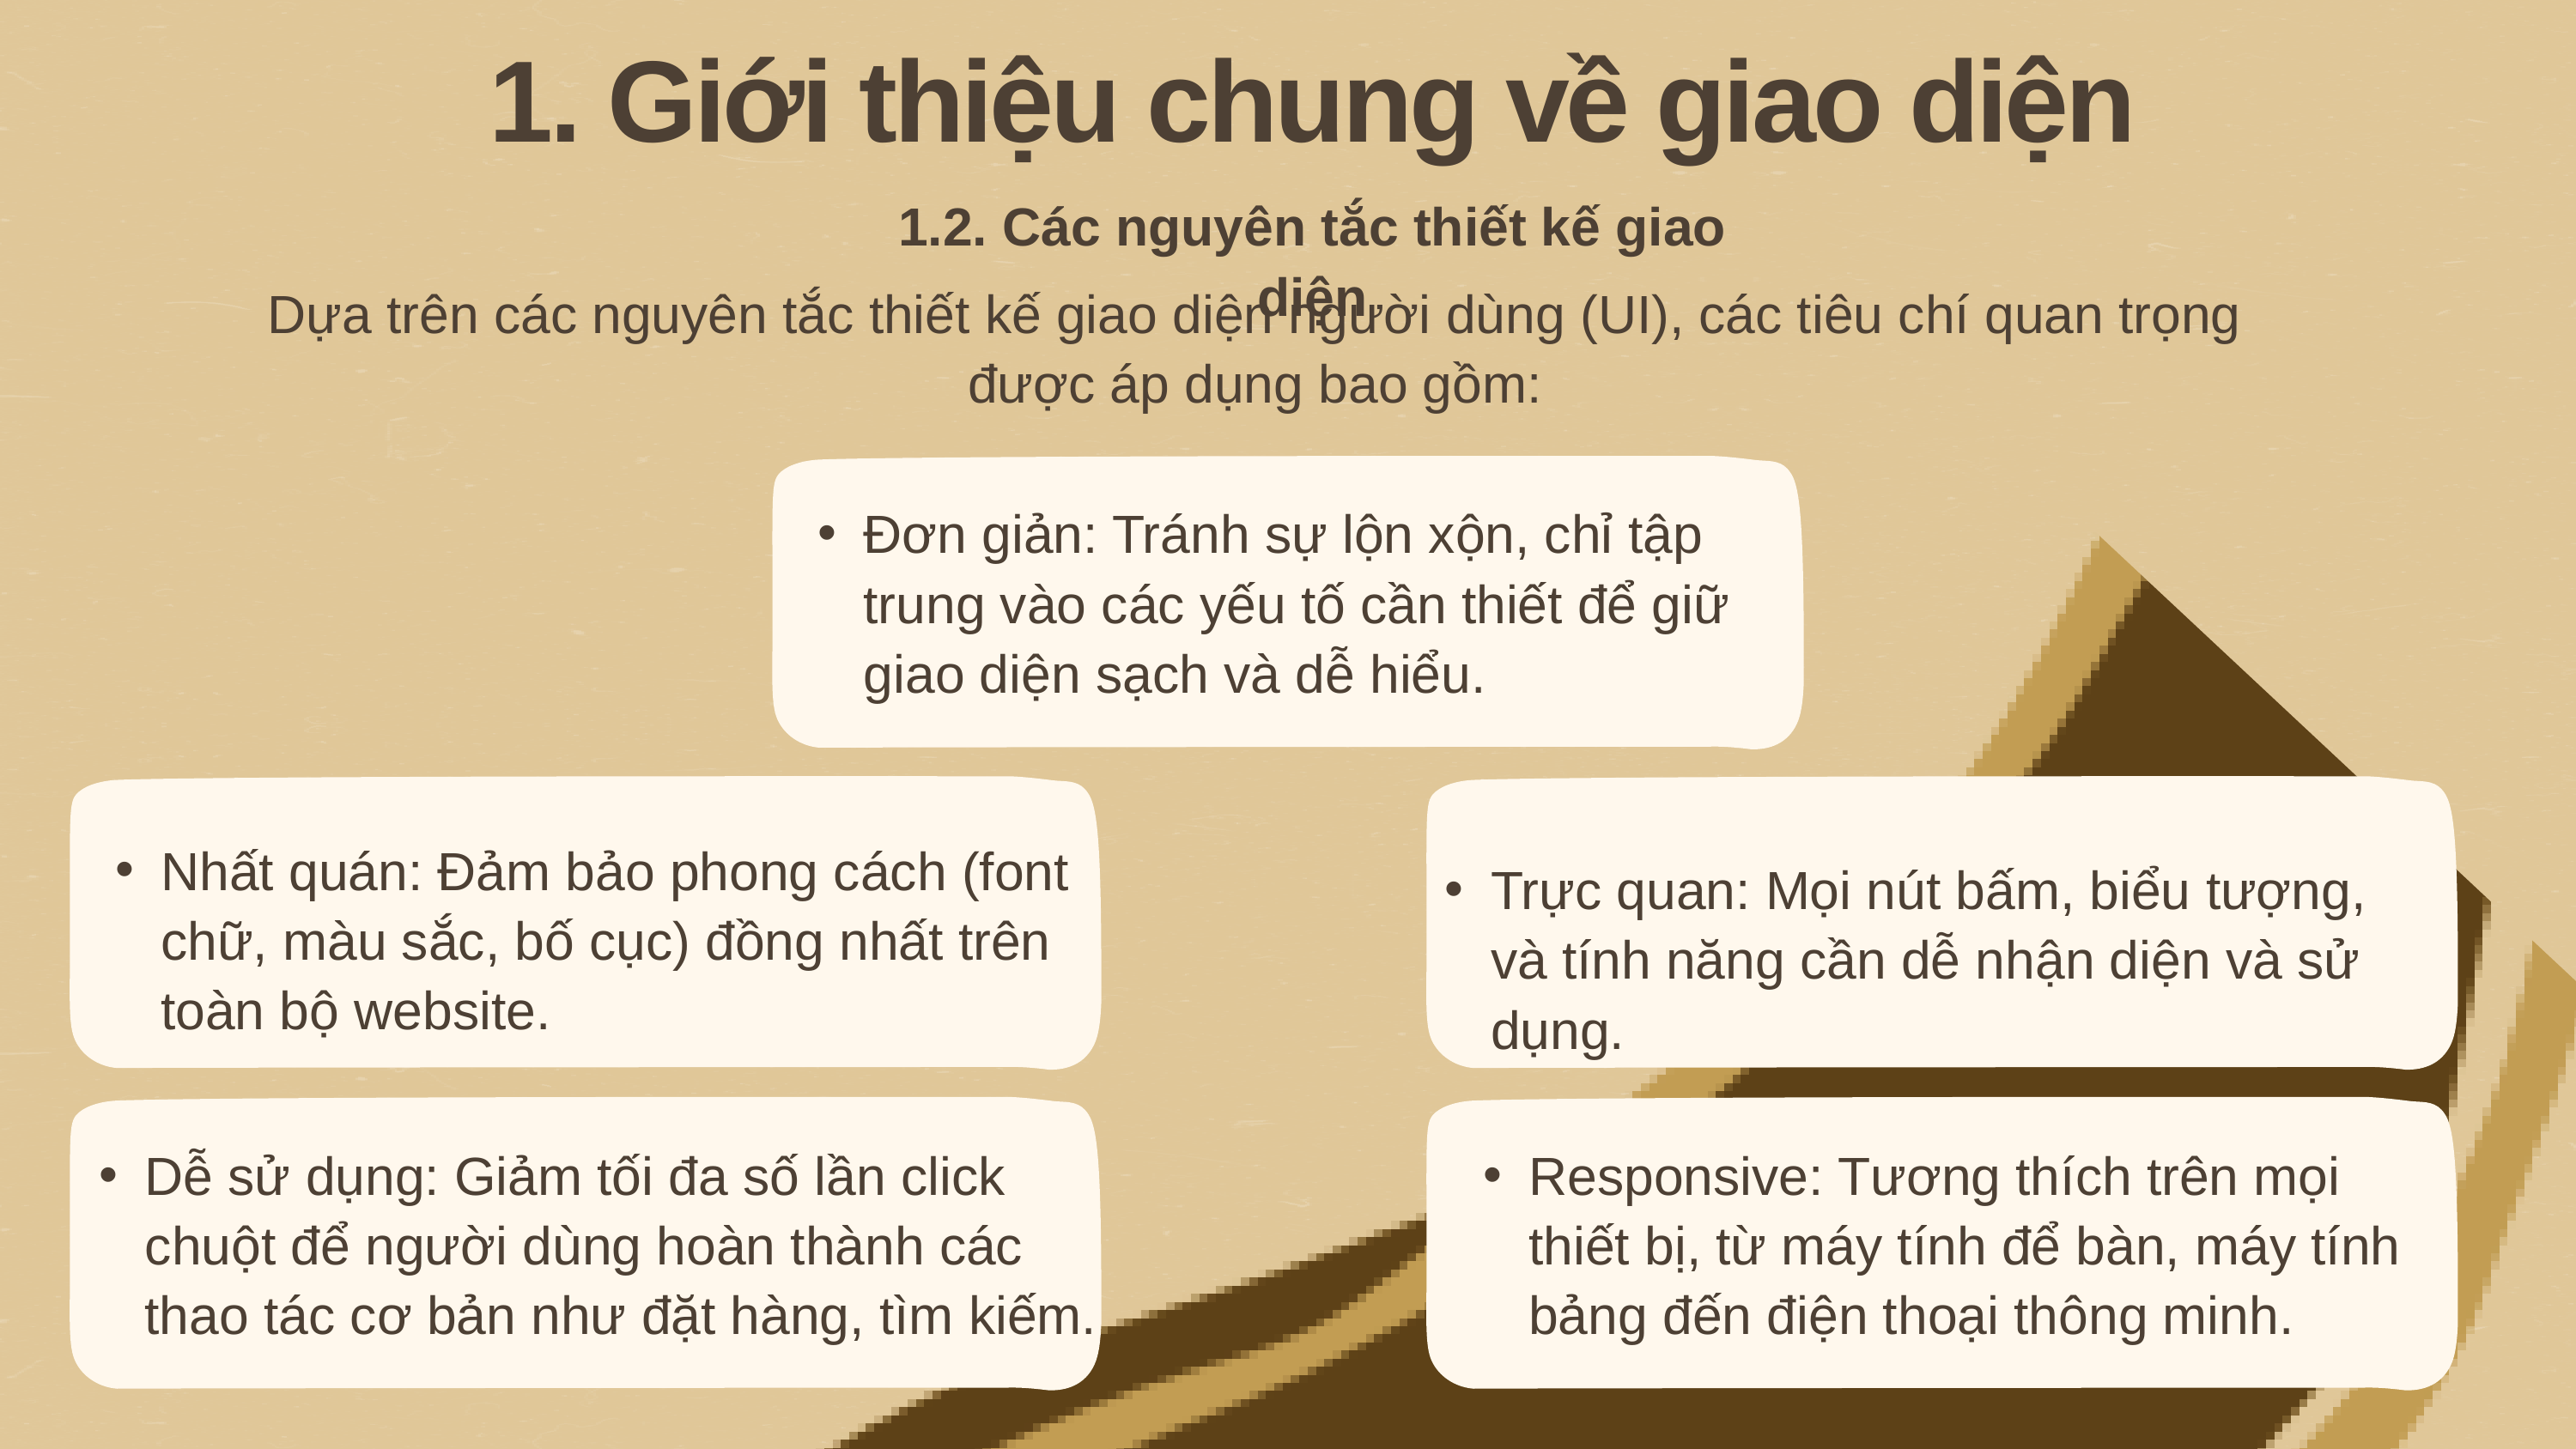

1. Giới thiệu chung về giao diện

1.2. Các nguyên tắc thiết kế giao diện

Dựa trên các nguyên tắc thiết kế giao diện người dùng (UI), các tiêu chí quan trọng được áp dụng bao gồm:

Đơn giản: Tránh sự lộn xộn, chỉ tập trung vào các yếu tố cần thiết để giữ giao diện sạch và dễ hiểu.

Nhất quán: Đảm bảo phong cách (font chữ, màu sắc, bố cục) đồng nhất trên toàn bộ website.
Trực quan: Mọi nút bấm, biểu tượng, và tính năng cần dễ nhận diện và sử dụng.
Dễ sử dụng: Giảm tối đa số lần click chuột để người dùng hoàn thành các thao tác cơ bản như đặt hàng, tìm kiếm.
Responsive: Tương thích trên mọi thiết bị, từ máy tính để bàn, máy tính bảng đến điện thoại thông minh.